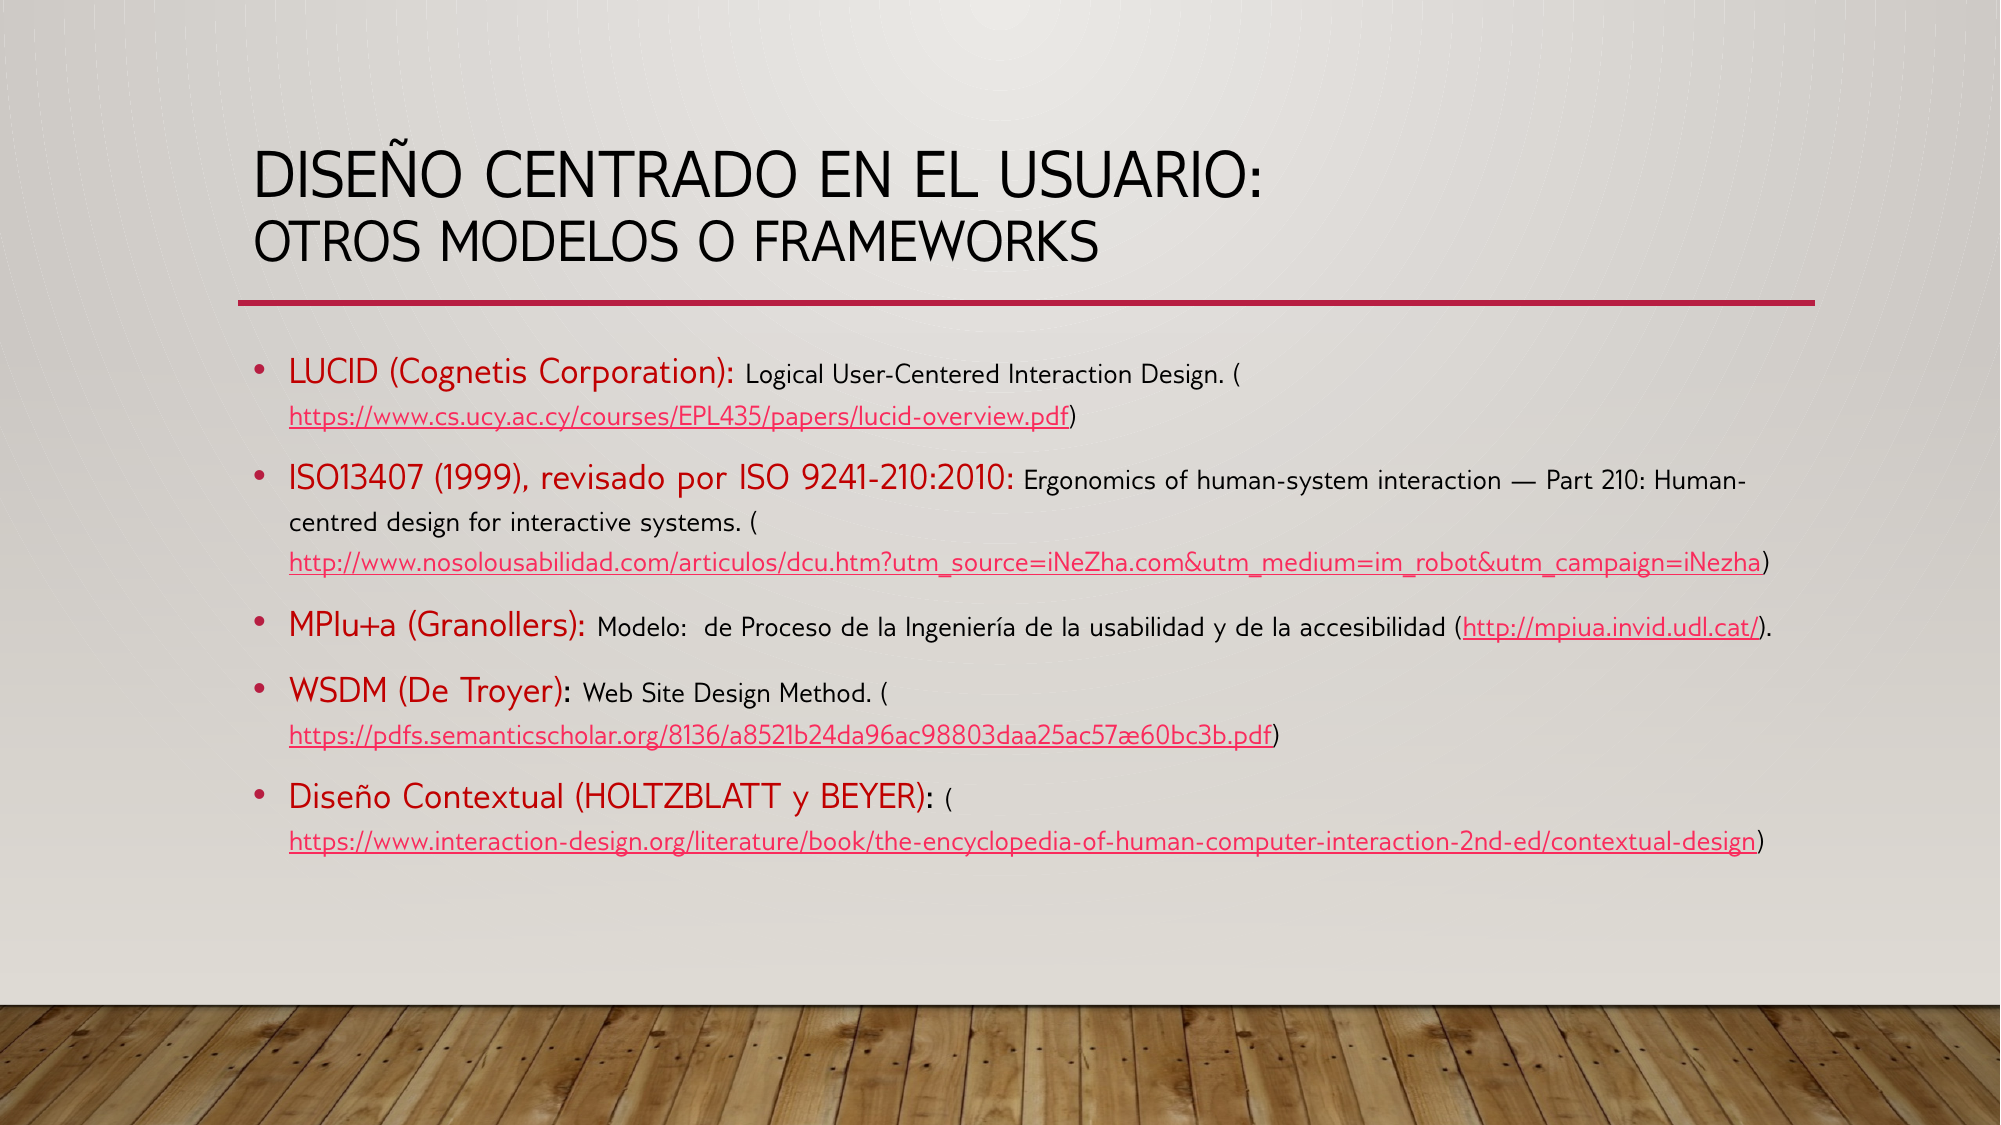

# DISEÑO CENTRADO EN EL USUARIO: Otros modelos o FRAMEWORKS
LUCID (Cognetis Corporation): Logical User-Centered Interaction Design. (https://www.cs.ucy.ac.cy/courses/EPL435/papers/lucid-overview.pdf)
ISO13407 (1999), revisado por ISO 9241-210:2010: Ergonomics of human-system interaction — Part 210: Human-centred design for interactive systems. (http://www.nosolousabilidad.com/articulos/dcu.htm?utm_source=iNeZha.com&utm_medium=im_robot&utm_campaign=iNezha)
MPIu+a (Granollers): Modelo:  de Proceso de la Ingeniería de la usabilidad y de la accesibilidad (http://mpiua.invid.udl.cat/).
WSDM (De Troyer): Web Site Design Method. (https://pdfs.semanticscholar.org/8136/a8521b24da96ac98803daa25ac57ae60bc3b.pdf)
Diseño Contextual (HOLTZBLATT y BEYER): (https://www.interaction-design.org/literature/book/the-encyclopedia-of-human-computer-interaction-2nd-ed/contextual-design)